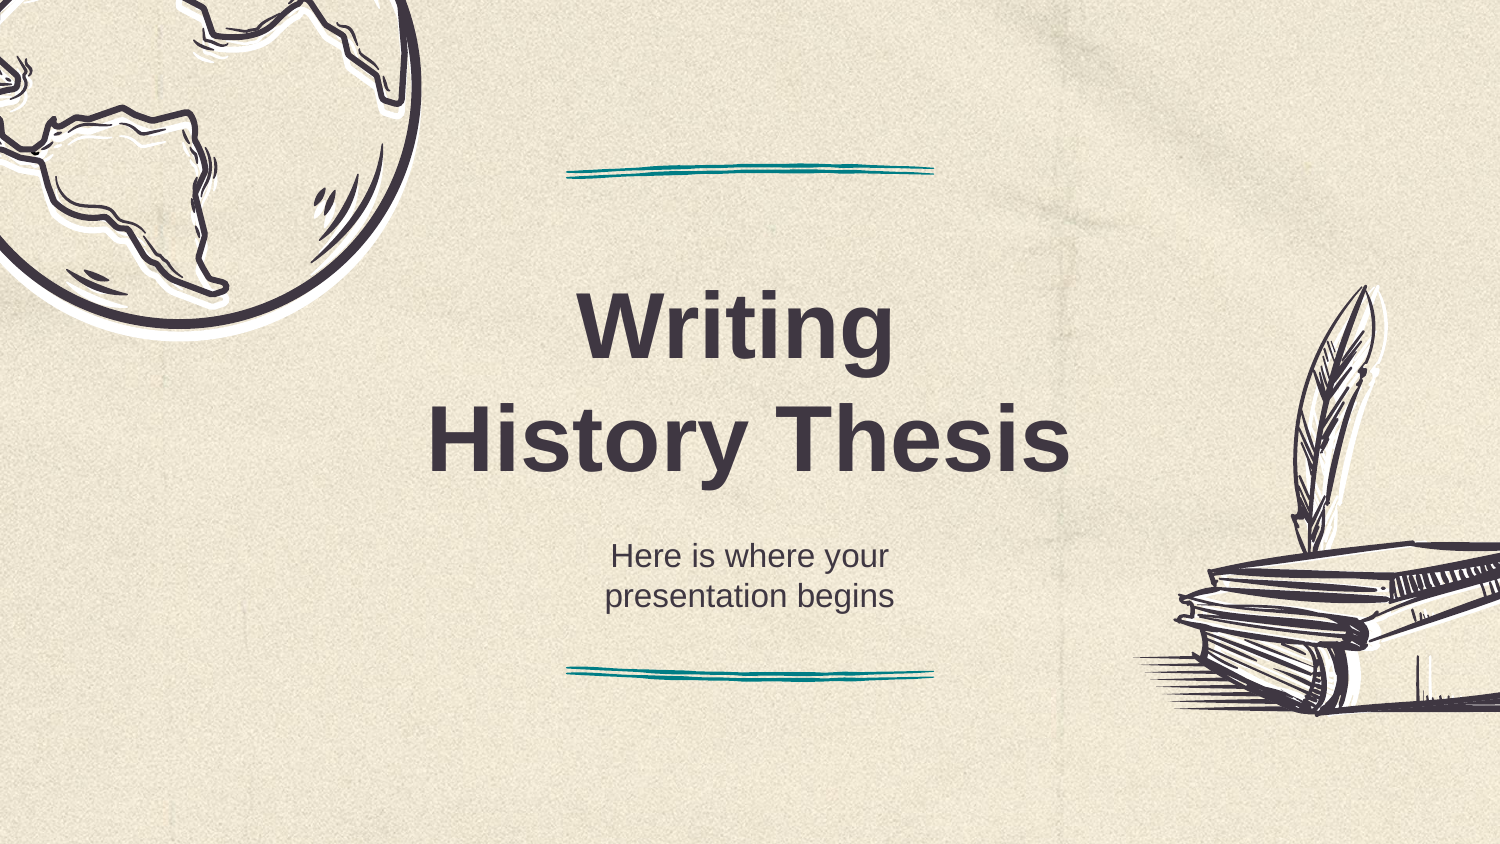

# Writing
History Thesis

Here is where your presentation begins